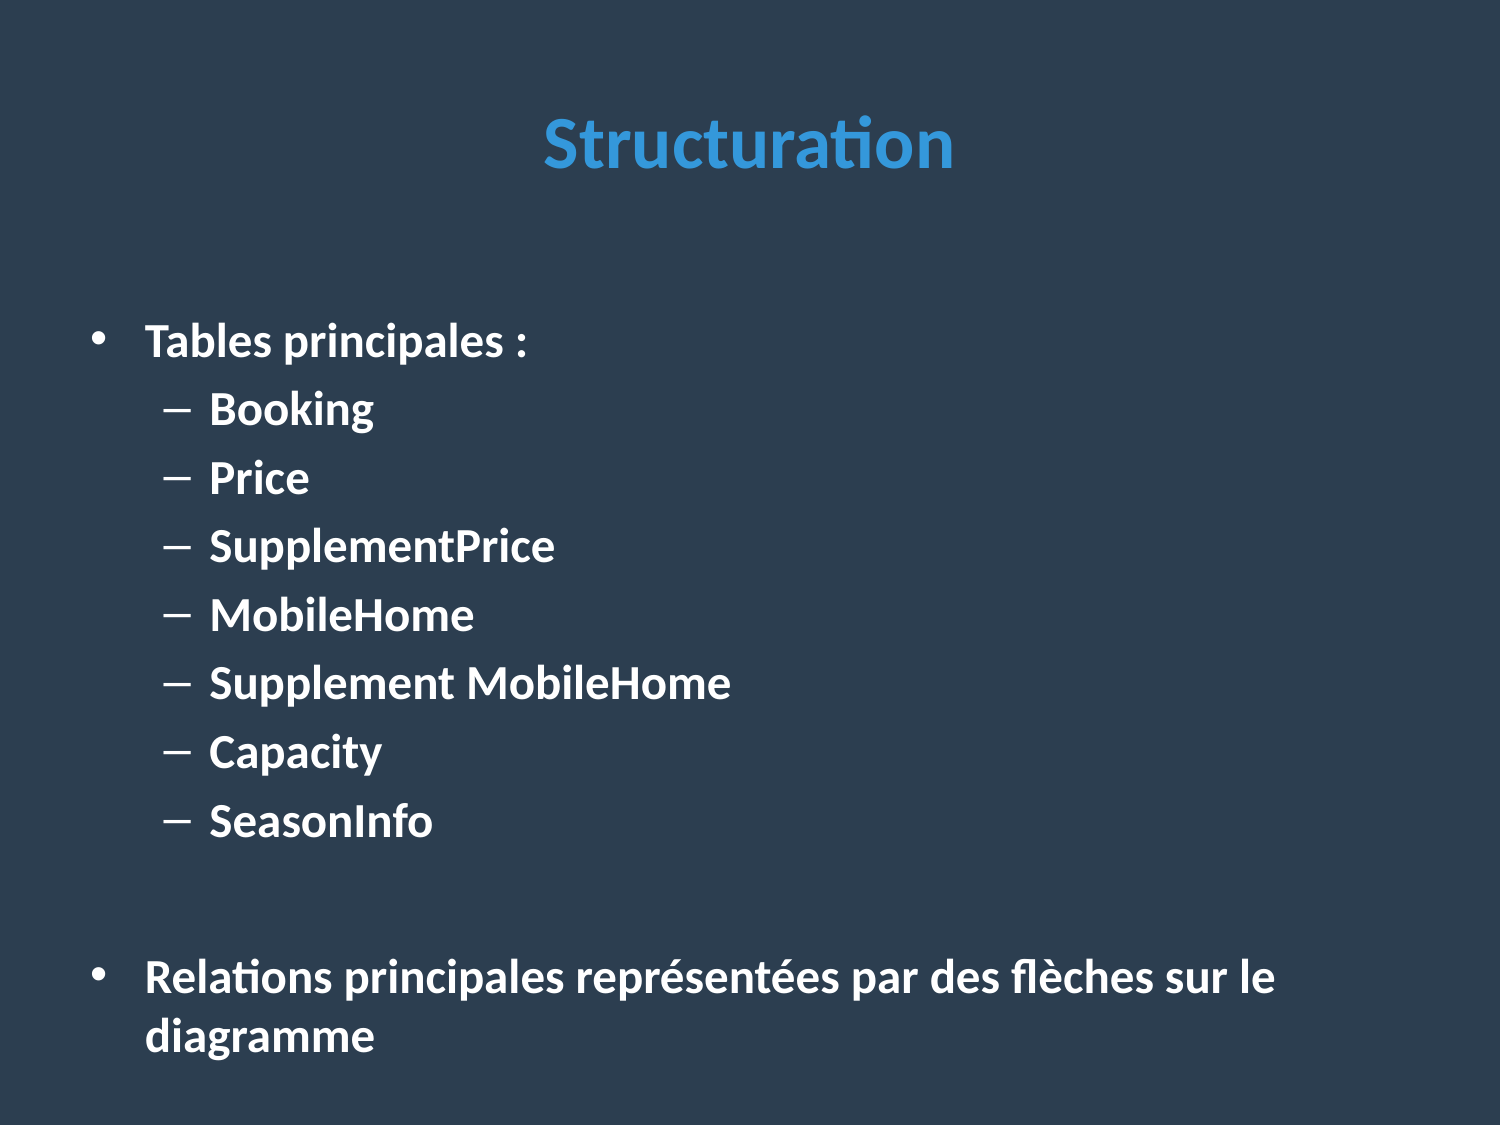

# Structuration

Tables principales :
Booking
Price
SupplementPrice
MobileHome
Supplement MobileHome
Capacity
SeasonInfo

Relations principales représentées par des flèches sur le diagramme